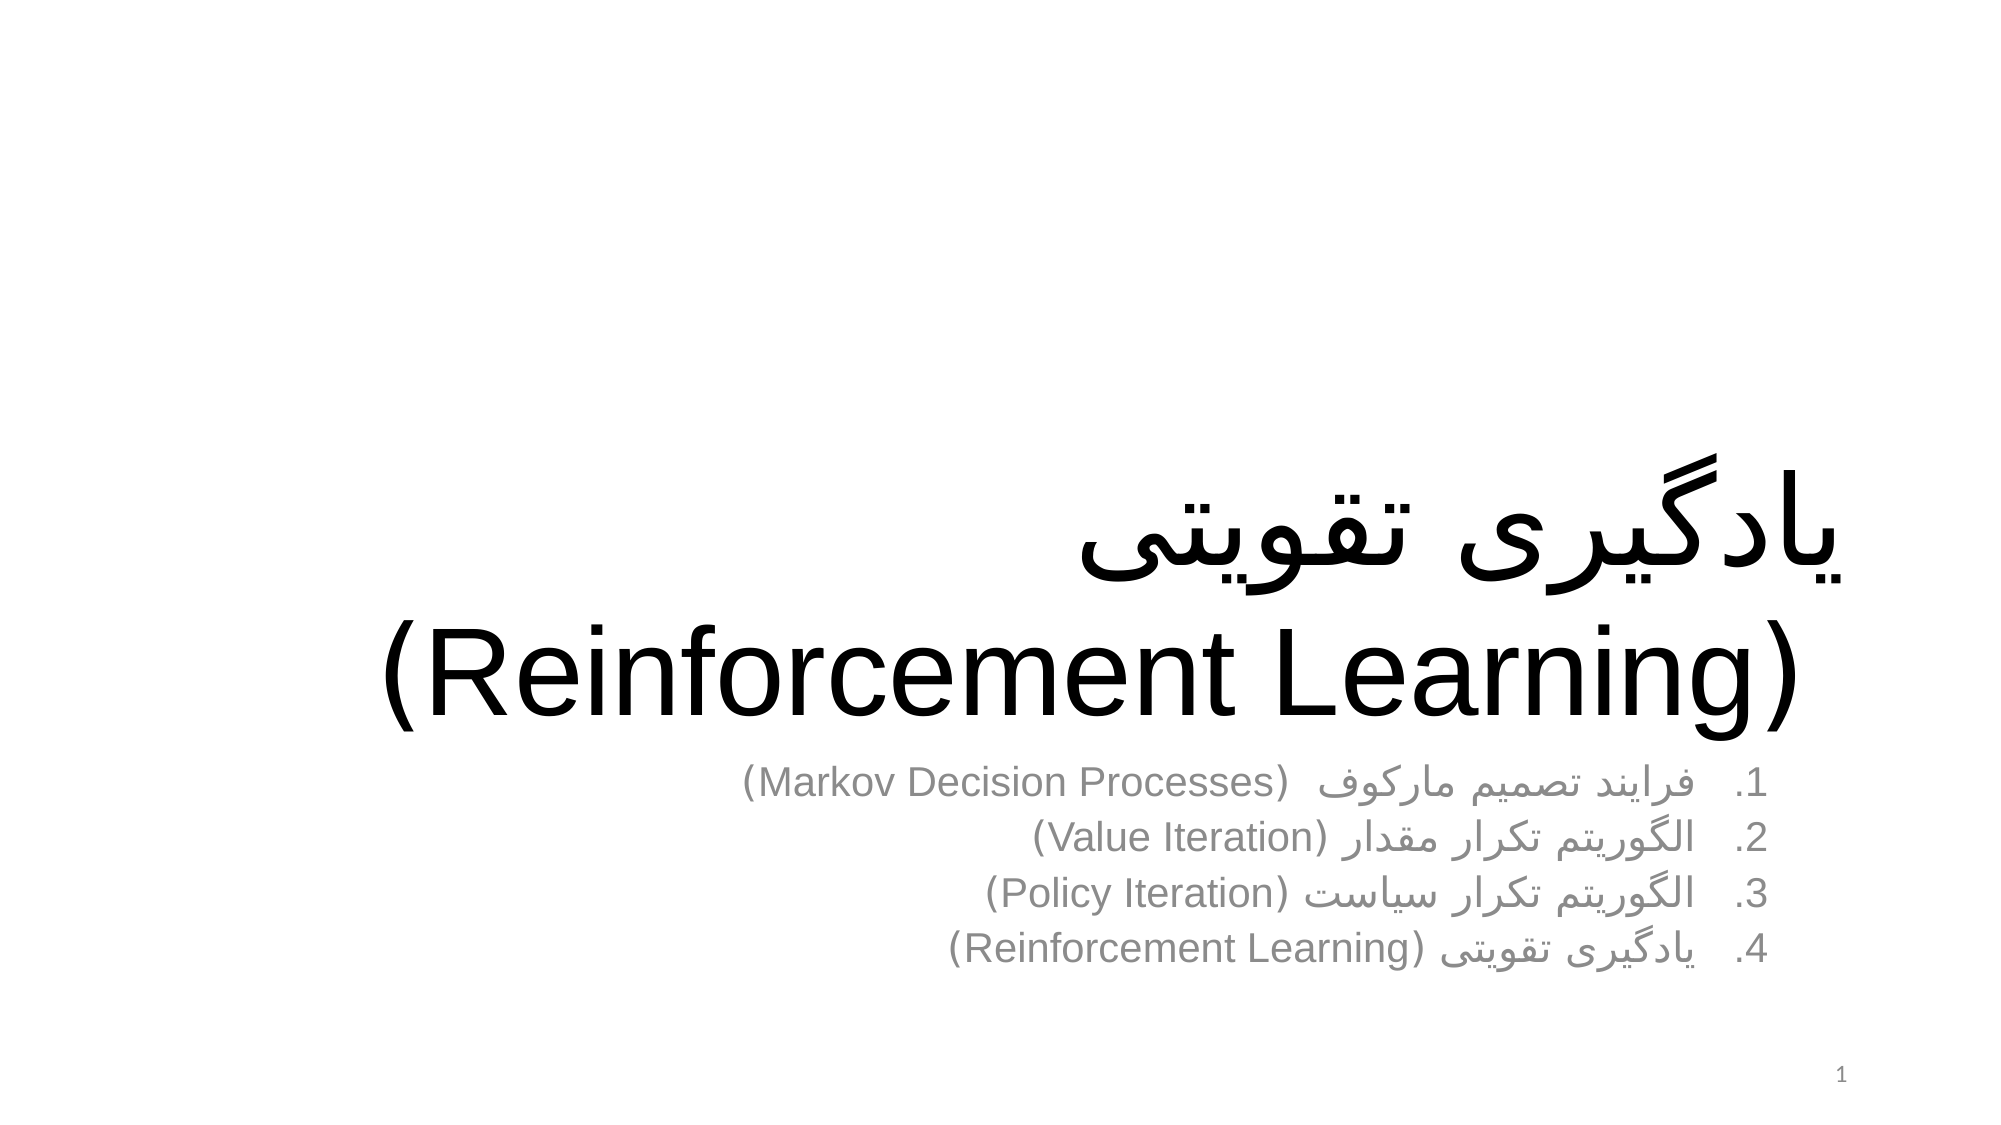

# یادگیری تقویتی (Reinforcement Learning)
فرایند تصمیم مارکوف  (Markov Decision Processes)
الگوریتم تکرار مقدار (Value Iteration)
الگوریتم تکرار سیاست (Policy Iteration)
یادگیری تقویتی (Reinforcement Learning)

1